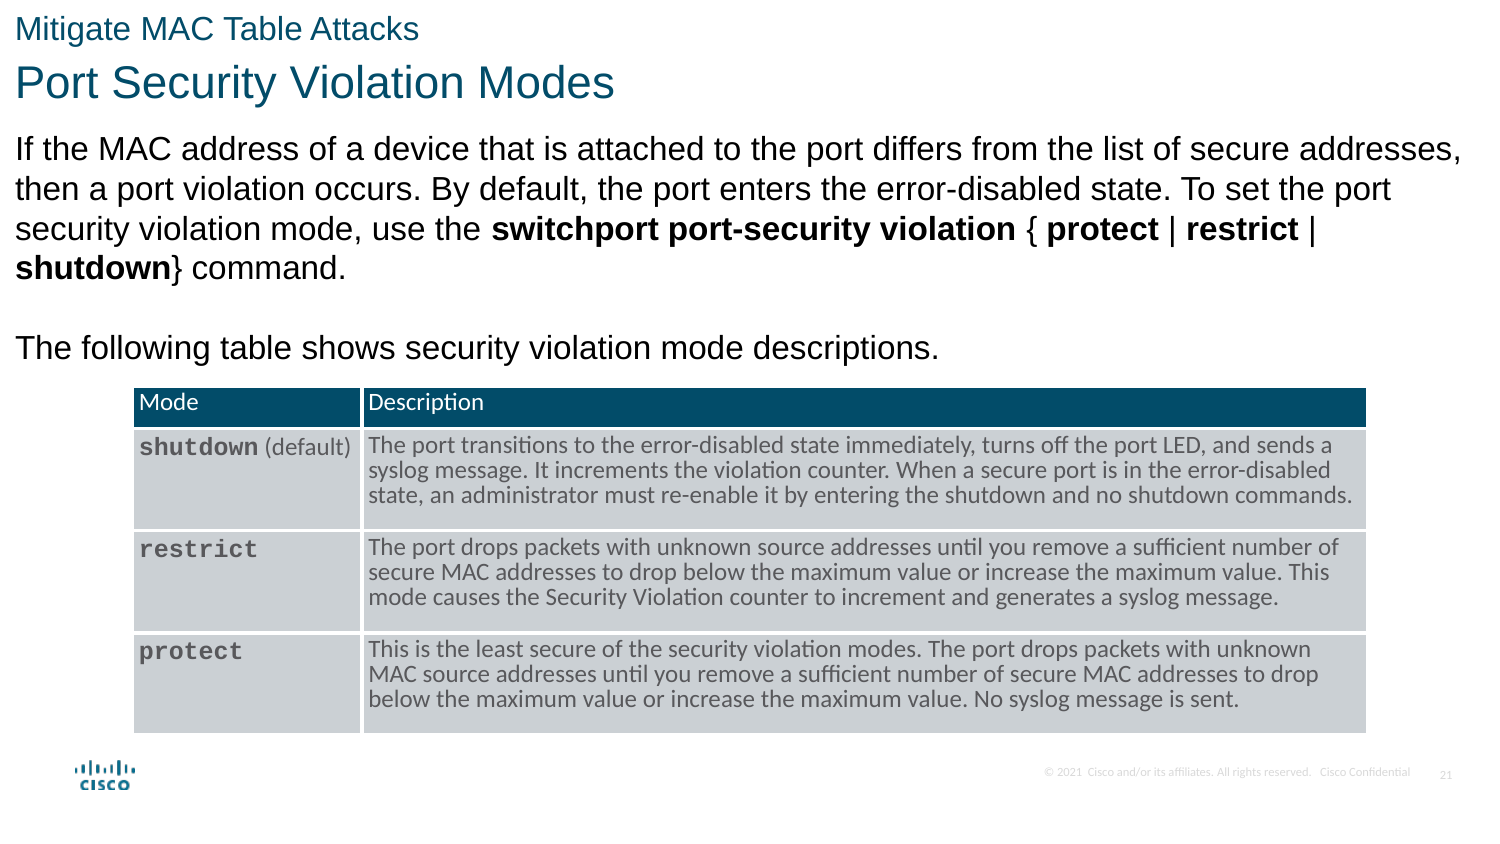

Mitigate MAC Table Attacks
Port Security Violation Modes
If the MAC address of a device that is attached to the port differs from the list of secure addresses, then a port violation occurs. By default, the port enters the error-disabled state. To set the port security violation mode, use the switchport port-security violation { protect | restrict | shutdown} command.

The following table shows security violation mode descriptions.

| Mode | Description |
| --- | --- |
| shutdown (default) | The port transitions to the error-disabled state immediately, turns off the port LED, and sends a syslog message. It increments the violation counter. When a secure port is in the error-disabled state, an administrator must re-enable it by entering the shutdown and no shutdown commands. |
| restrict | The port drops packets with unknown source addresses until you remove a sufficient number of secure MAC addresses to drop below the maximum value or increase the maximum value. This mode causes the Security Violation counter to increment and generates a syslog message. |
| protect | This is the least secure of the security violation modes. The port drops packets with unknown MAC source addresses until you remove a sufficient number of secure MAC addresses to drop below the maximum value or increase the maximum value. No syslog message is sent. |
21